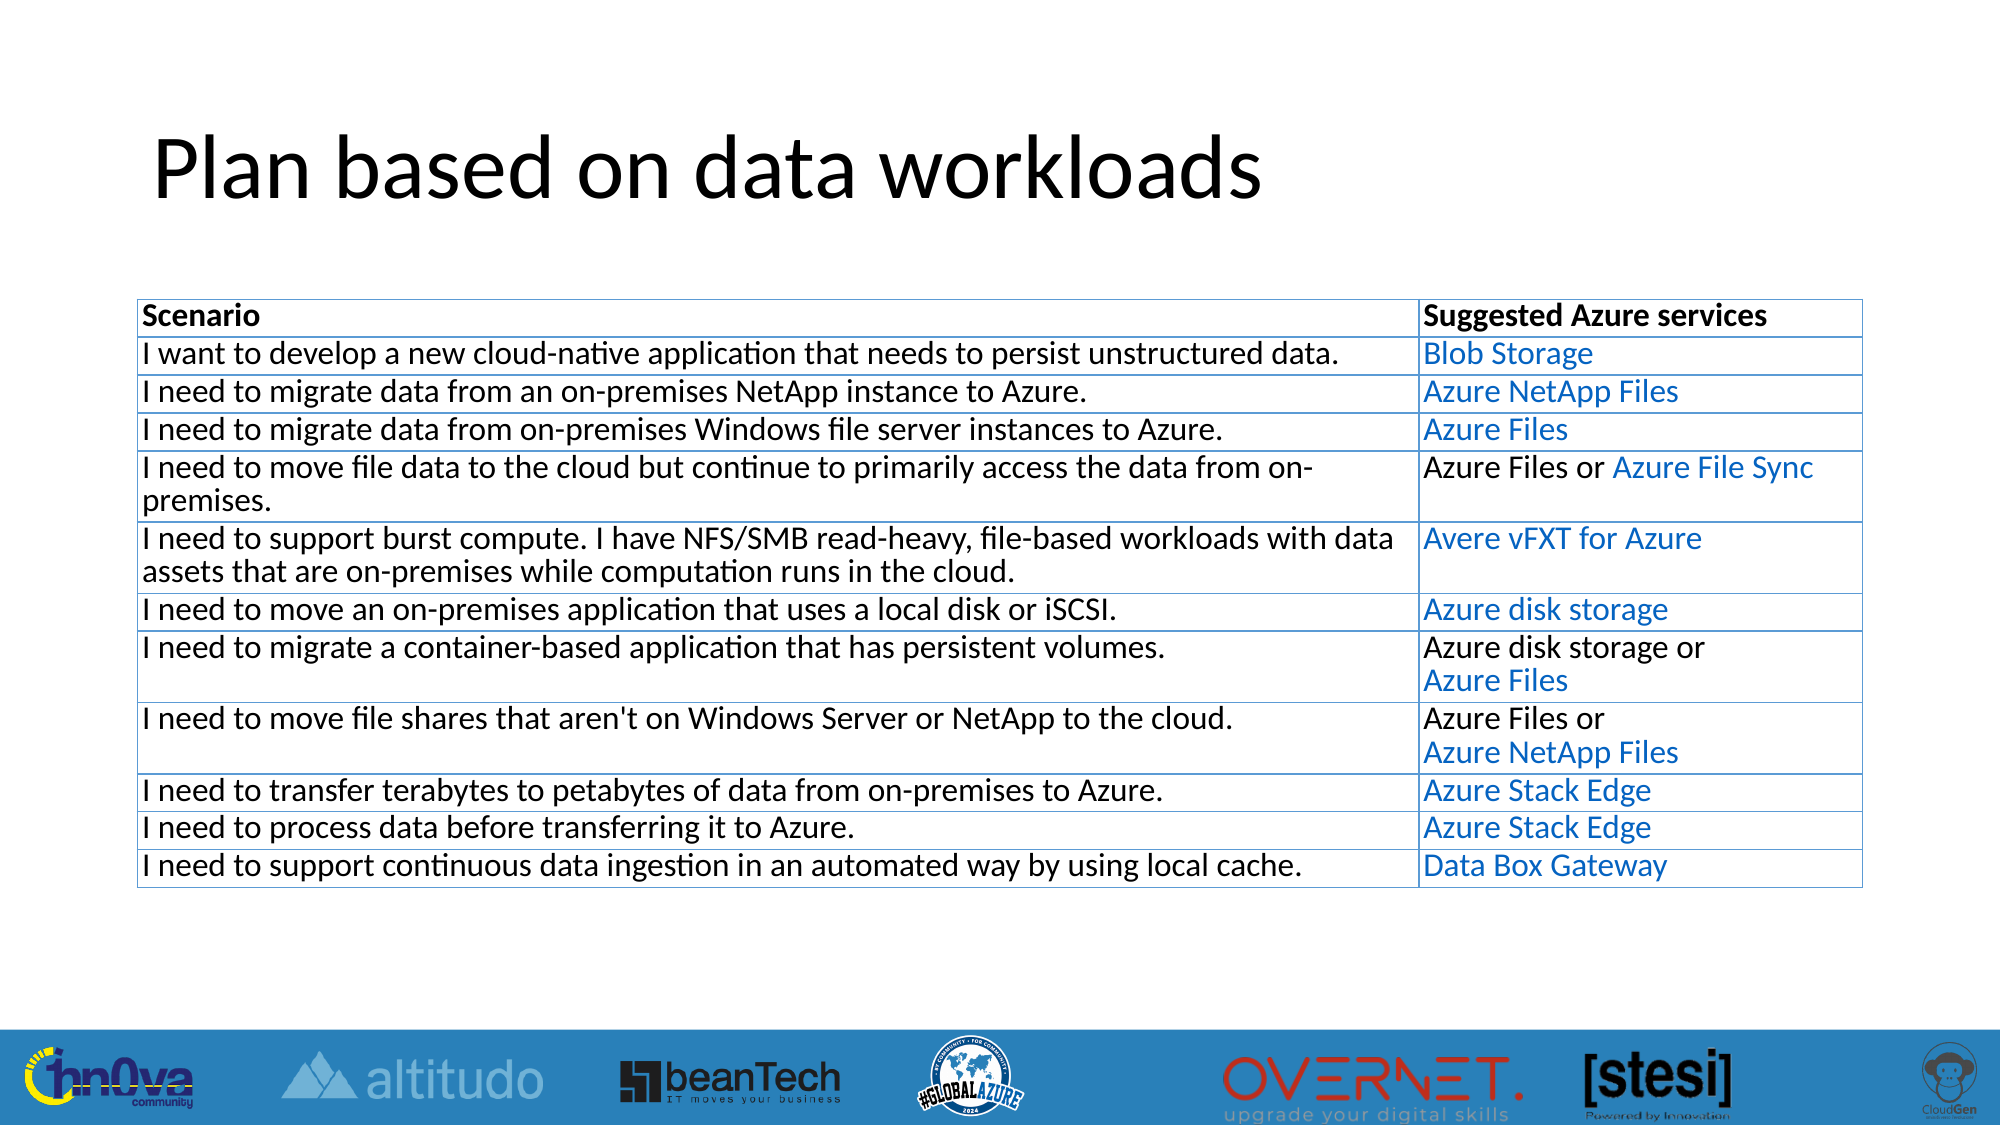

# Plan based on data workloads
| Scenario | Suggested Azure services |
| --- | --- |
| I want to develop a new cloud-native application that needs to persist unstructured data. | Blob Storage |
| I need to migrate data from an on-premises NetApp instance to Azure. | Azure NetApp Files |
| I need to migrate data from on-premises Windows file server instances to Azure. | Azure Files |
| I need to move file data to the cloud but continue to primarily access the data from on-premises. | Azure Files or Azure File Sync |
| I need to support burst compute. I have NFS/SMB read-heavy, file-based workloads with data assets that are on-premises while computation runs in the cloud. | Avere vFXT for Azure |
| I need to move an on-premises application that uses a local disk or iSCSI. | Azure disk storage |
| I need to migrate a container-based application that has persistent volumes. | Azure disk storage or Azure Files |
| I need to move file shares that aren't on Windows Server or NetApp to the cloud. | Azure Files or Azure NetApp Files |
| I need to transfer terabytes to petabytes of data from on-premises to Azure. | Azure Stack Edge |
| I need to process data before transferring it to Azure. | Azure Stack Edge |
| I need to support continuous data ingestion in an automated way by using local cache. | Data Box Gateway |